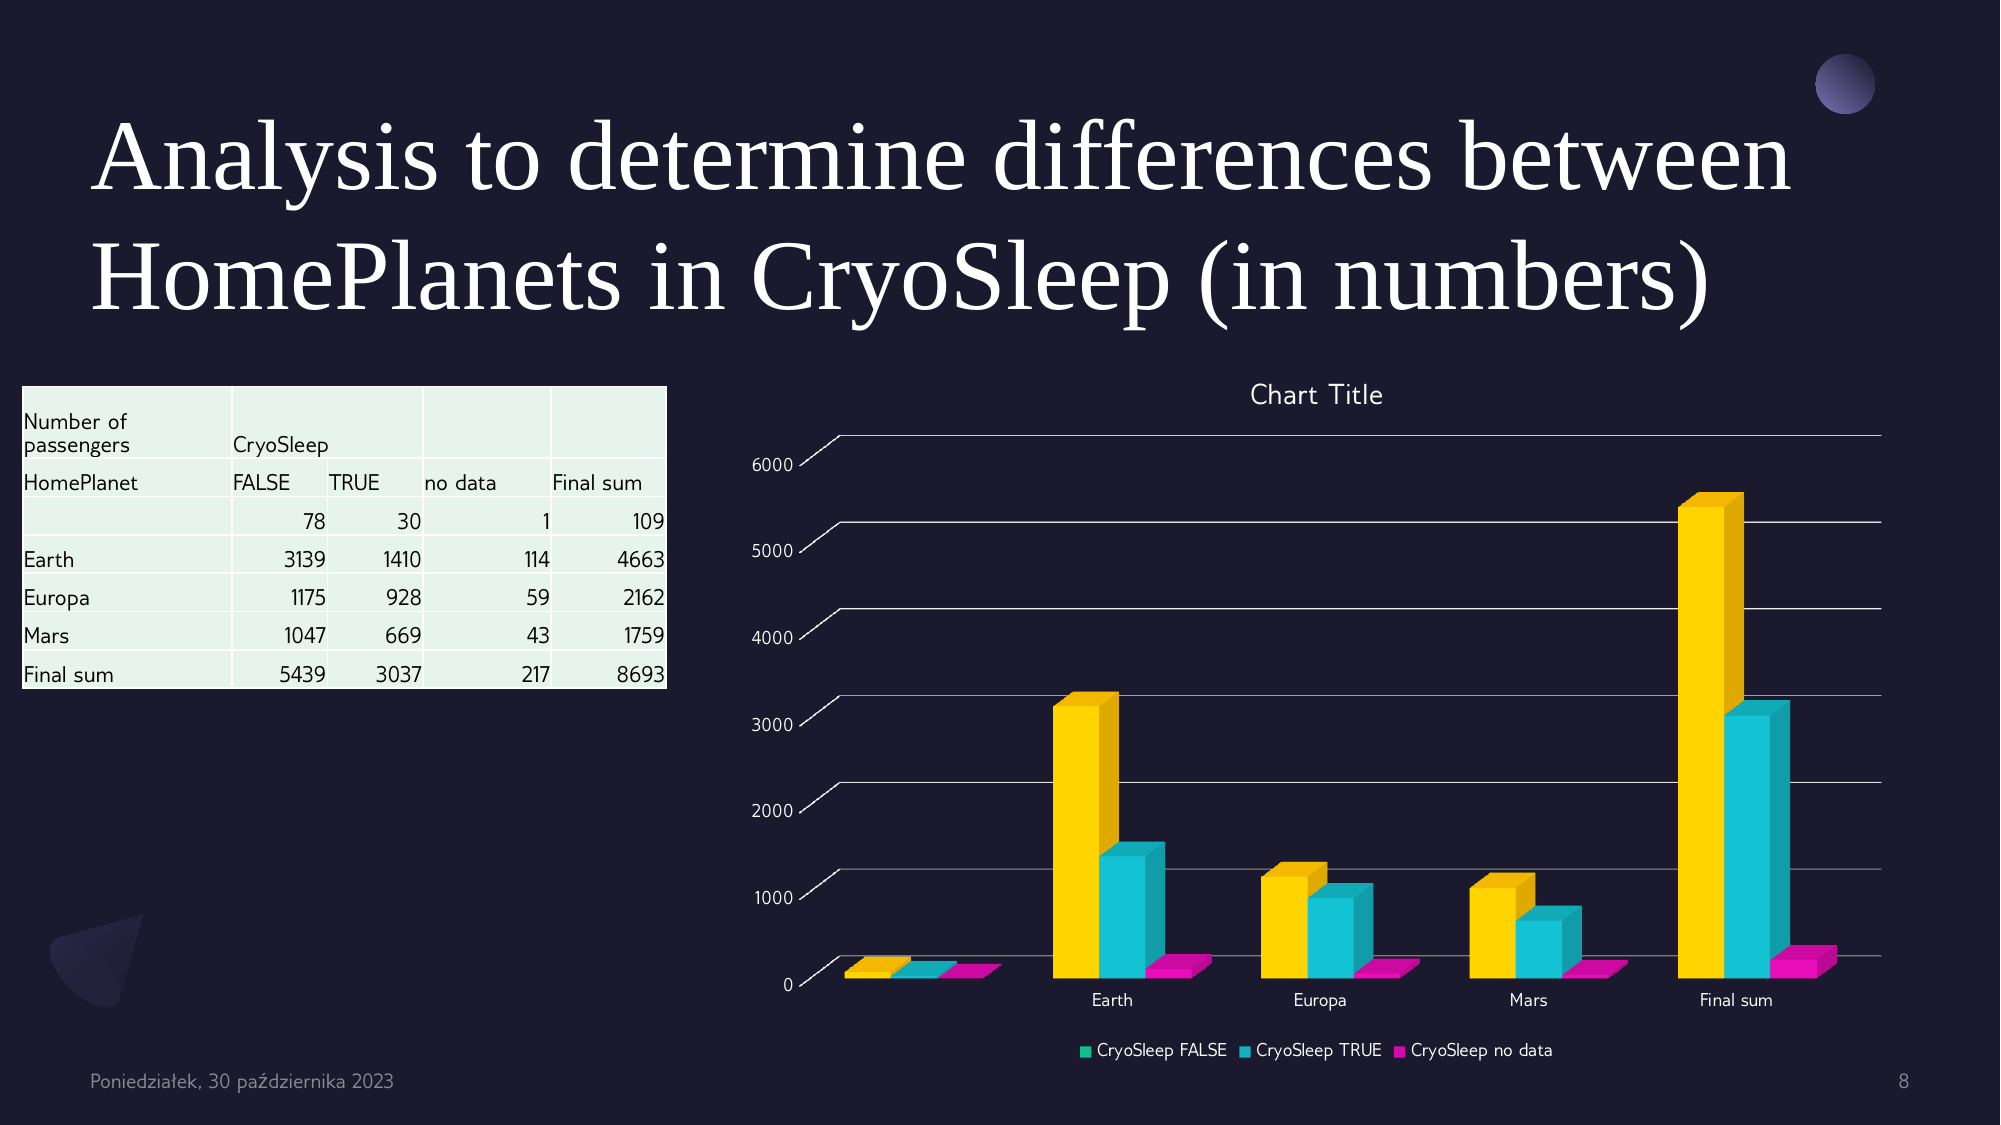

# Analysis to determine differences between HomePlanets in CryoSleep (in numbers)

[unsupported chart]

| Number of passengers | CryoSleep |  |  |  |
| --- | --- | --- | --- | --- |
| HomePlanet | FALSE | TRUE | no data | Final sum |
|  | 78 | 30 | 1 | 109 |
| Earth | 3139 | 1410 | 114 | 4663 |
| Europa | 1175 | 928 | 59 | 2162 |
| Mars | 1047 | 669 | 43 | 1759 |
| Final sum | 5439 | 3037 | 217 | 8693 |
Poniedziałek, 30 października 2023
8